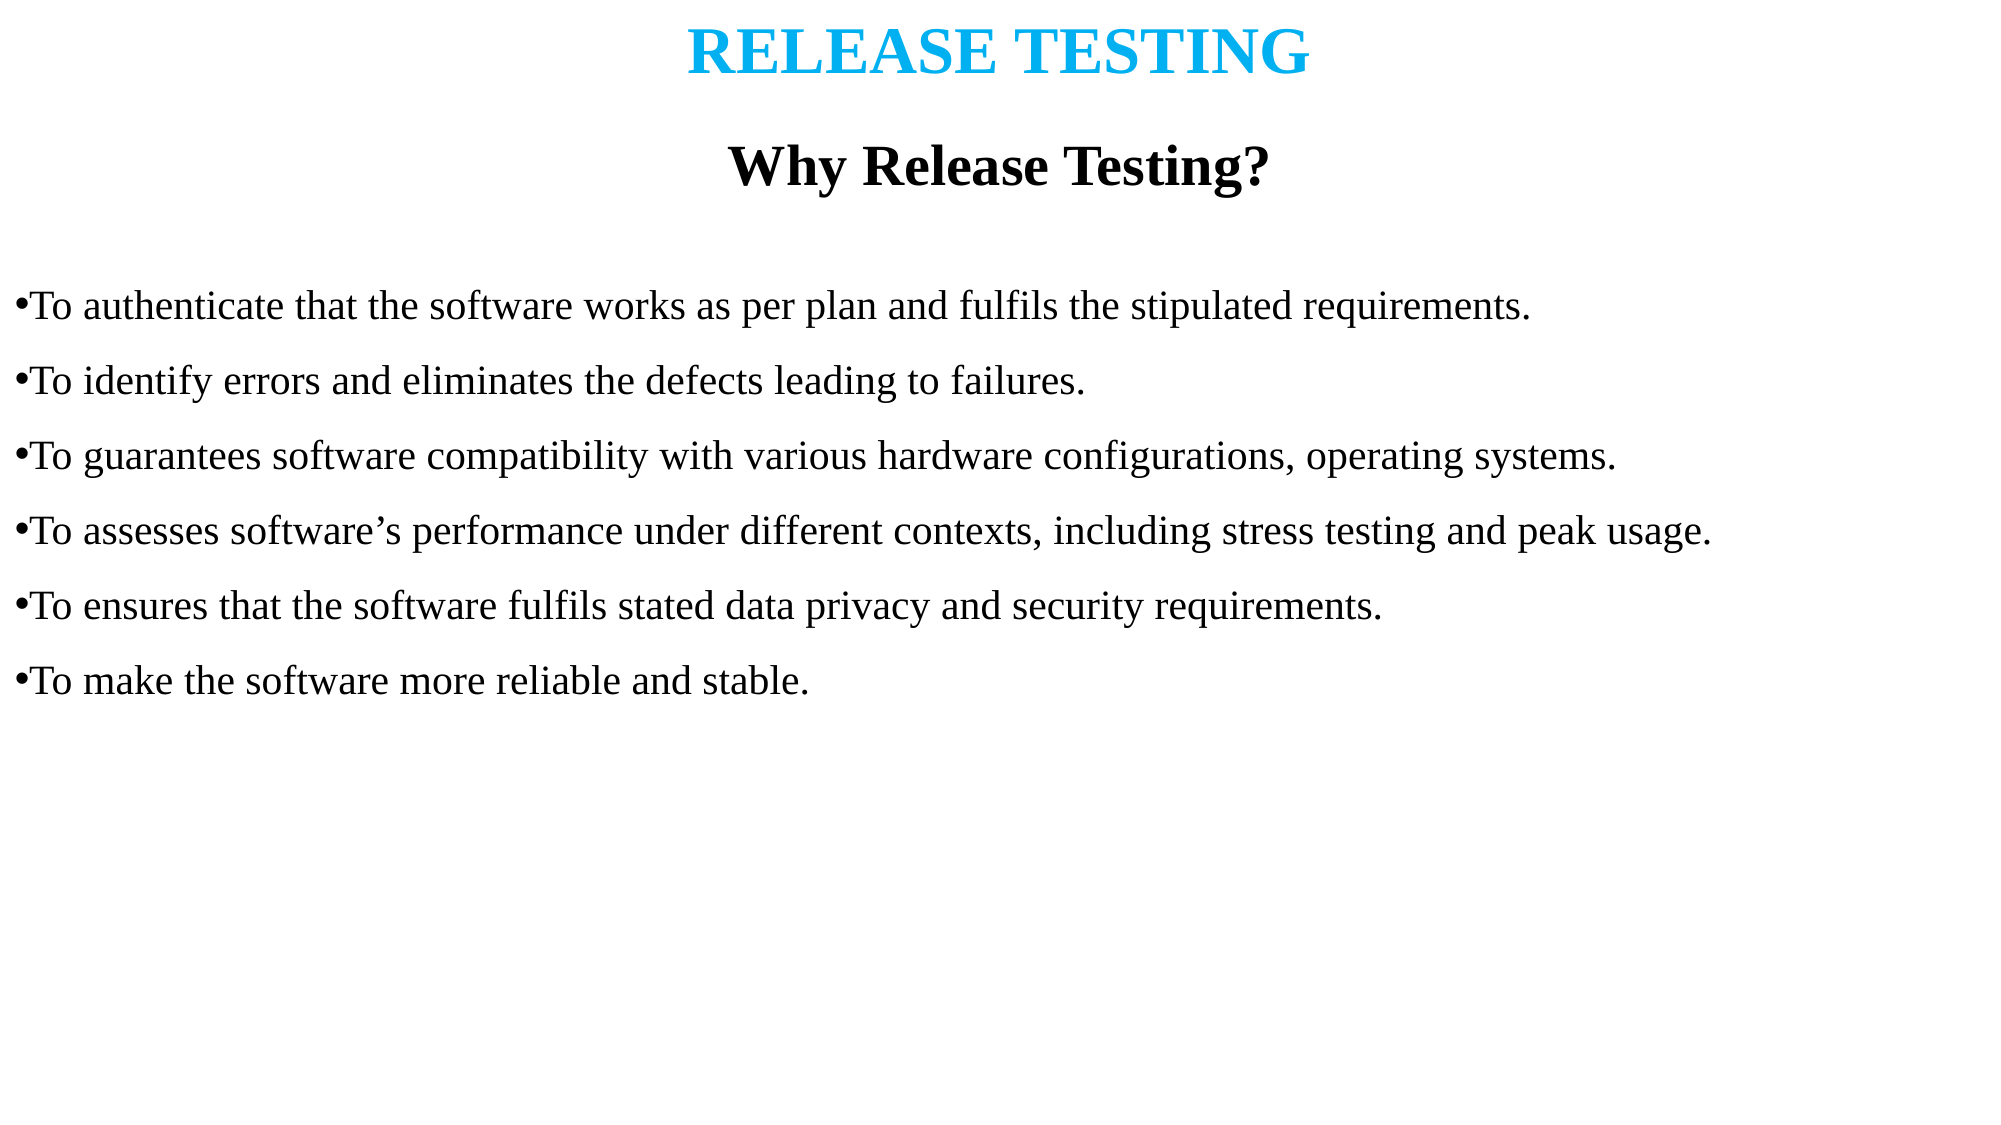

RELEASE TESTING
Why Release Testing?

To authenticate that the software works as per plan and fulfils the stipulated requirements.
To identify errors and eliminates the defects leading to failures.
To guarantees software compatibility with various hardware configurations, operating systems.
To assesses software’s performance under different contexts, including stress testing and peak usage.
To ensures that the software fulfils stated data privacy and security requirements.
To make the software more reliable and stable.